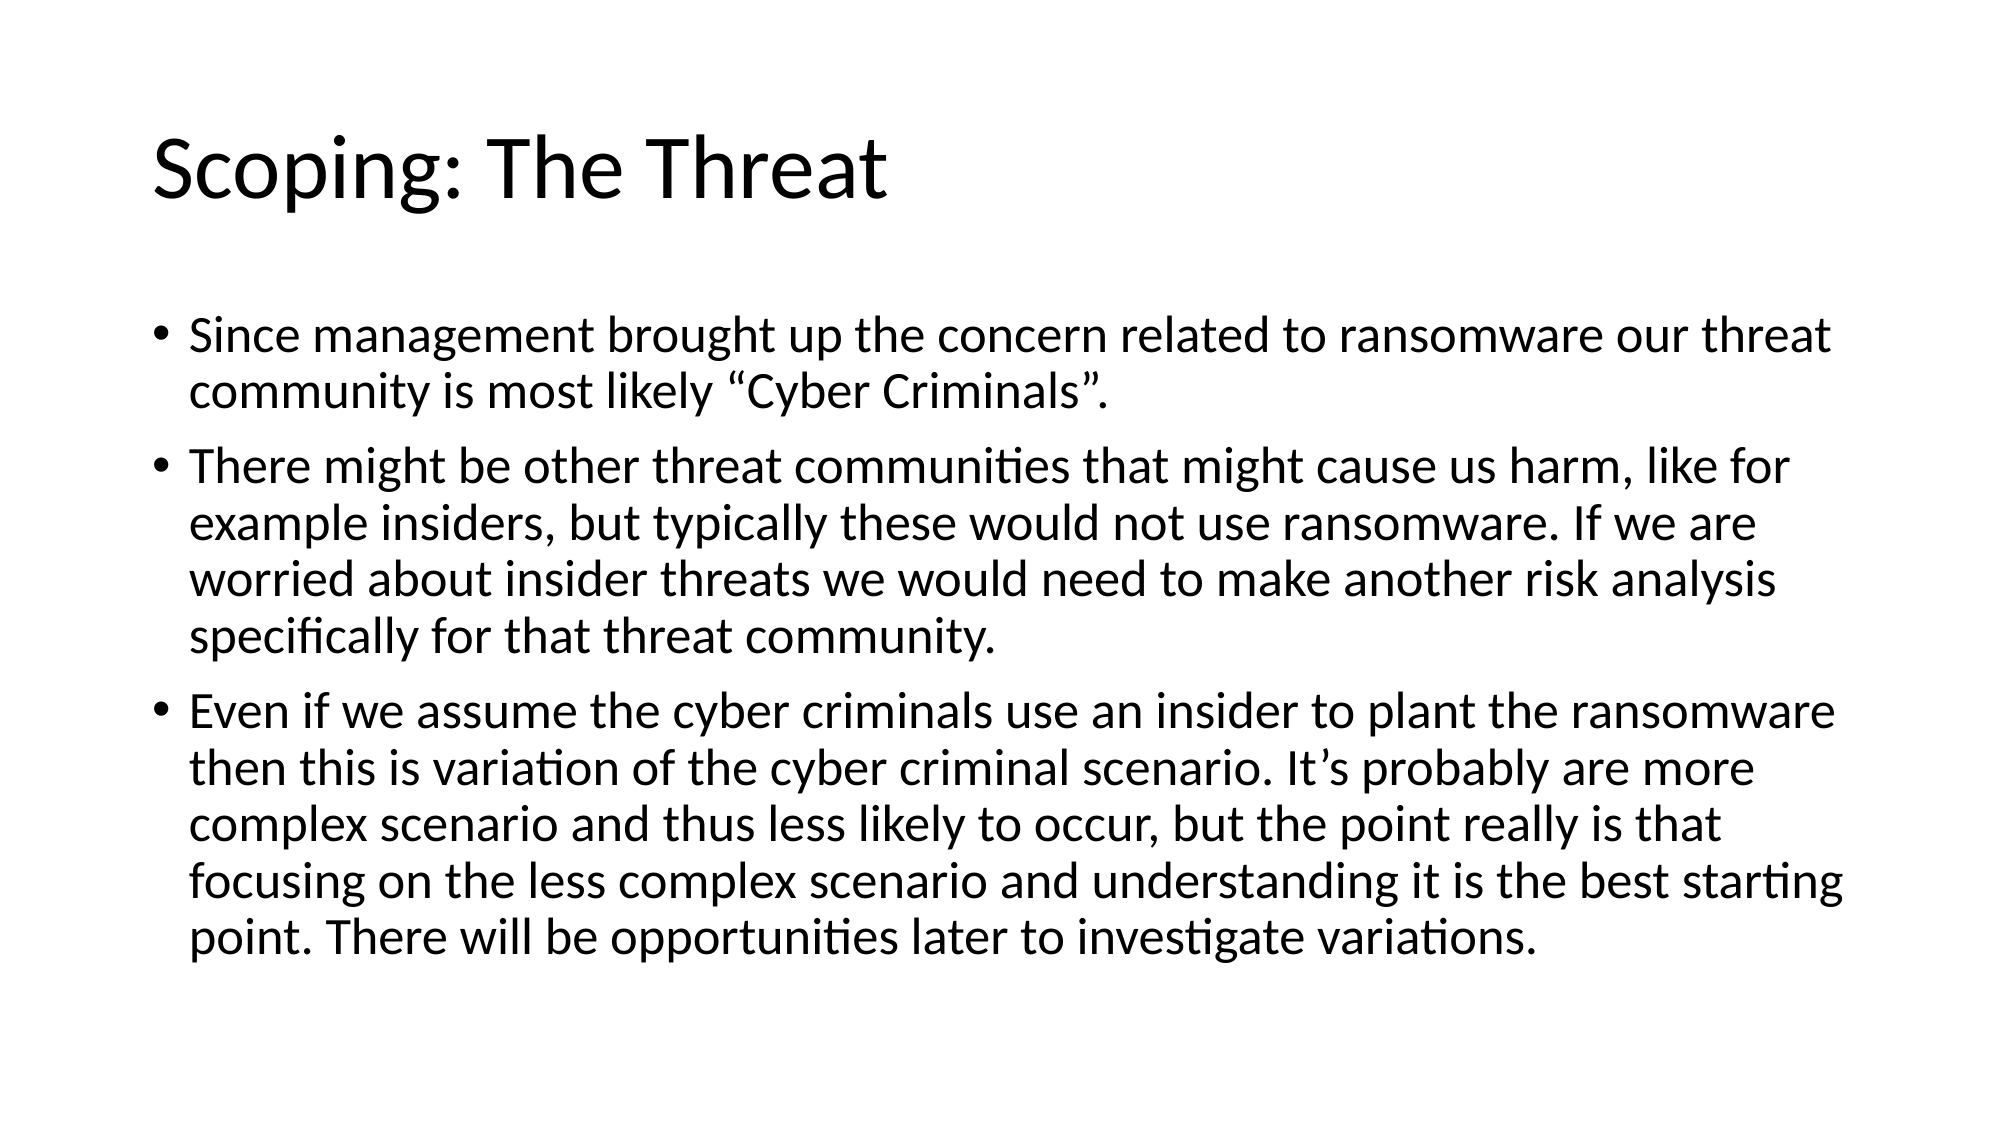

# Scoping: The Threat
Since management brought up the concern related to ransomware our threat community is most likely “Cyber Criminals”.
There might be other threat communities that might cause us harm, like for example insiders, but typically these would not use ransomware. If we are worried about insider threats we would need to make another risk analysis specifically for that threat community.
Even if we assume the cyber criminals use an insider to plant the ransomware then this is variation of the cyber criminal scenario. It’s probably are more complex scenario and thus less likely to occur, but the point really is that focusing on the less complex scenario and understanding it is the best starting point. There will be opportunities later to investigate variations.